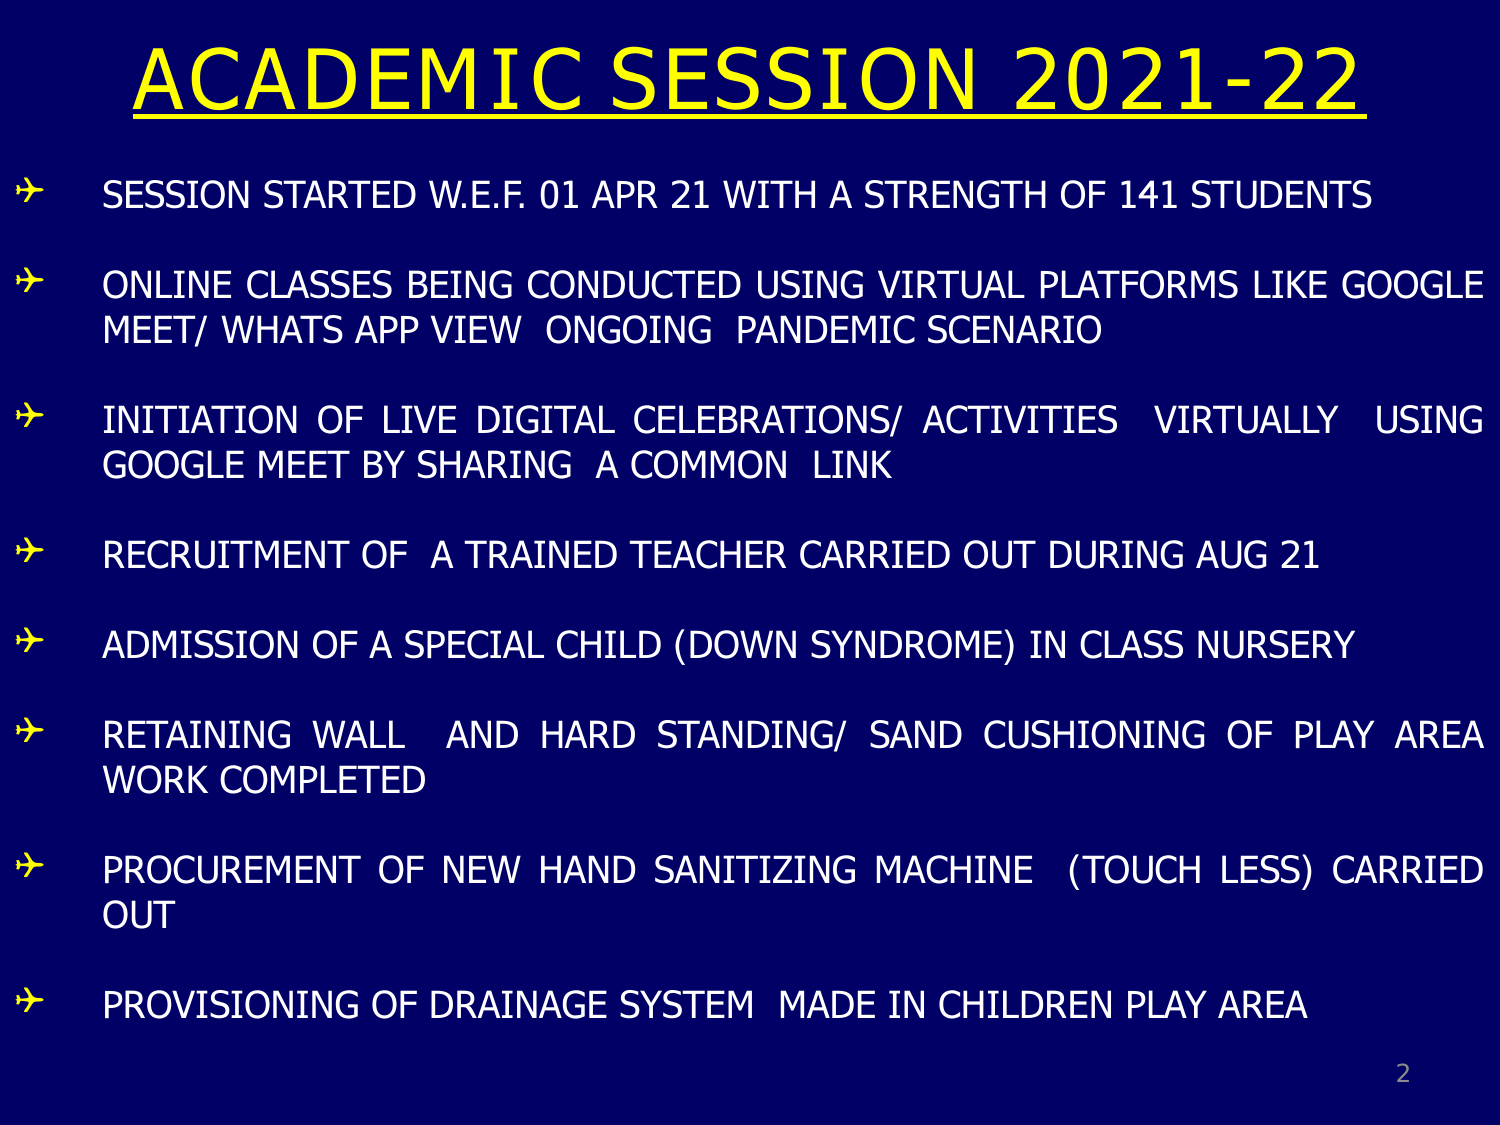

ACADEMIC SESSION 2021-22
SESSION STARTED W.E.F. 01 APR 21 WITH A STRENGTH OF 141 STUDENTS

ONLINE CLASSES BEING CONDUCTED USING VIRTUAL PLATFORMS LIKE GOOGLE MEET/ WHATS APP VIEW  ONGOING  PANDEMIC SCENARIO

INITIATION OF LIVE DIGITAL CELEBRATIONS/ ACTIVITIES  VIRTUALLY  USING GOOGLE MEET BY SHARING  A COMMON  LINK

RECRUITMENT OF  A TRAINED TEACHER CARRIED OUT DURING AUG 21

ADMISSION OF A SPECIAL CHILD (DOWN SYNDROME) IN CLASS NURSERY

RETAINING WALL  AND HARD STANDING/ SAND CUSHIONING OF PLAY AREA WORK COMPLETED

PROCUREMENT OF NEW HAND SANITIZING MACHINE  (TOUCH LESS) CARRIED OUT

PROVISIONING OF DRAINAGE SYSTEM  MADE IN CHILDREN PLAY AREA

2